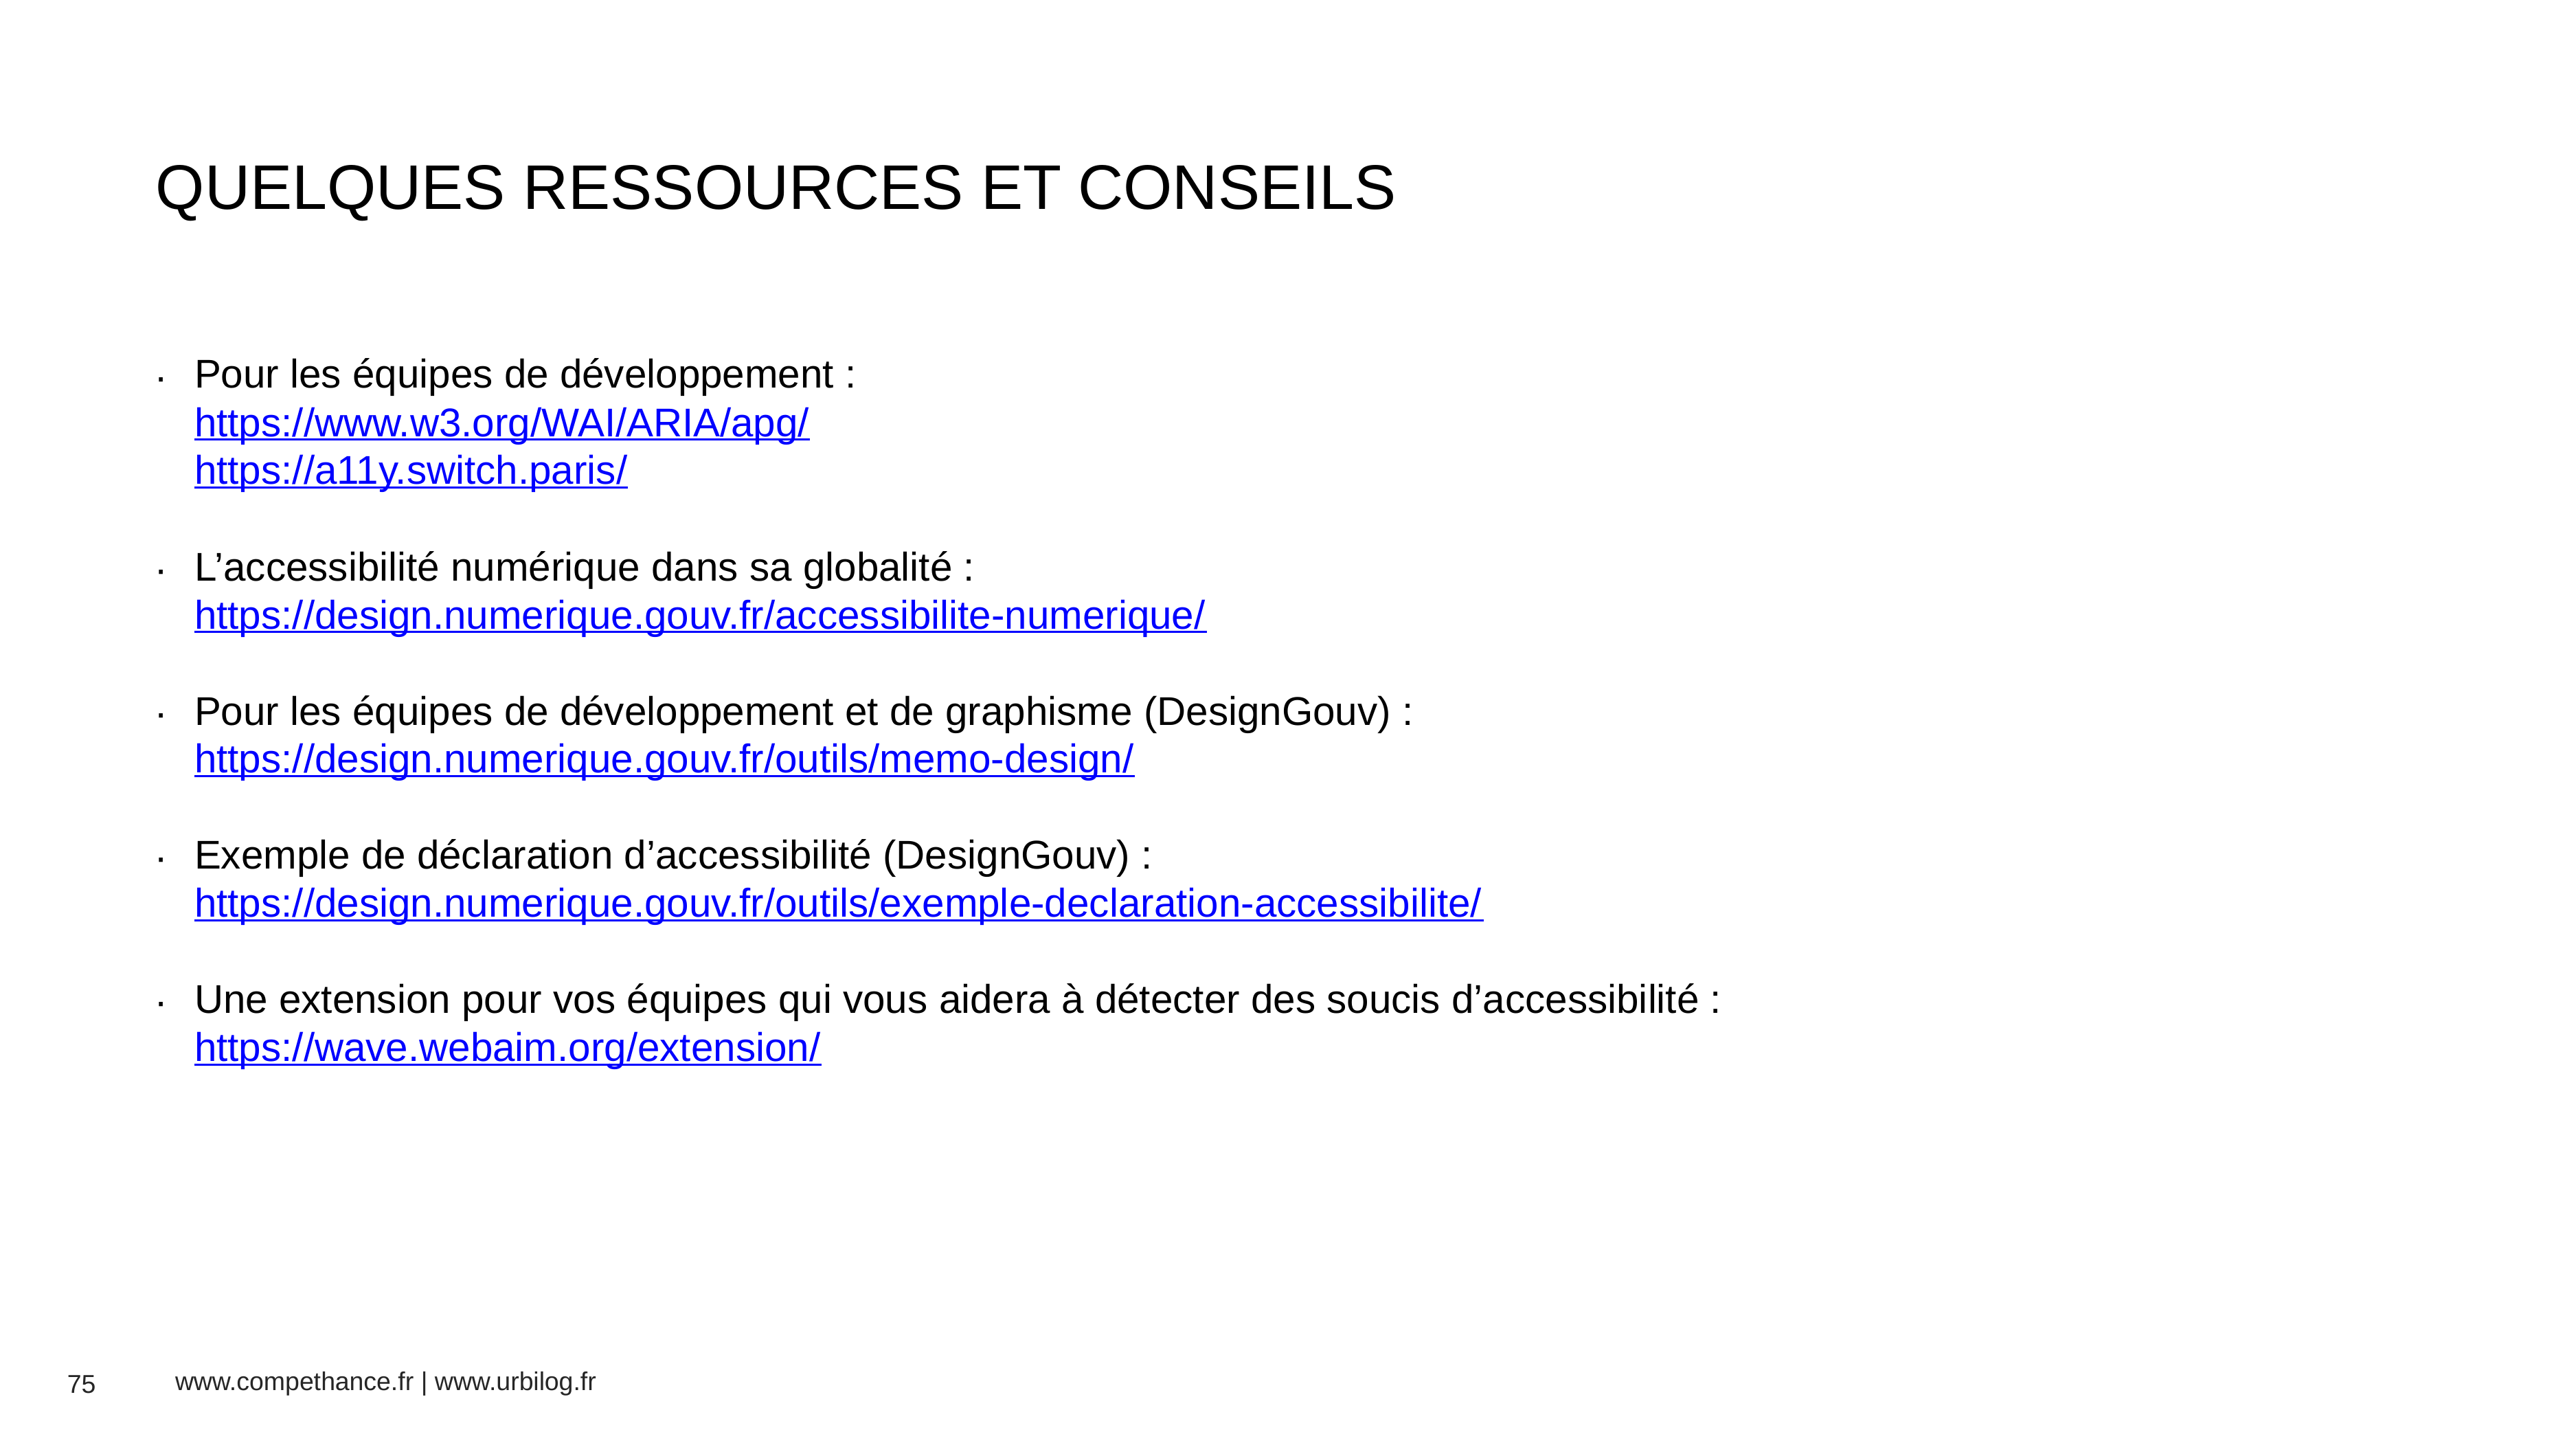

QUELQUES RESSOURCES ET CONSEILS
Pour les équipes de développement :
https://www.w3.org/WAI/ARIA/apg/
https://a11y.switch.paris/
L’accessibilité numérique dans sa globalité :
https://design.numerique.gouv.fr/accessibilite-numerique/

Pour les équipes de développement et de graphisme (DesignGouv) :
https://design.numerique.gouv.fr/outils/memo-design/

Exemple de déclaration d’accessibilité (DesignGouv) :
https://design.numerique.gouv.fr/outils/exemple-declaration-accessibilite/

Une extension pour vos équipes qui vous aidera à détecter des soucis d’accessibilité :
https://wave.webaim.org/extension/